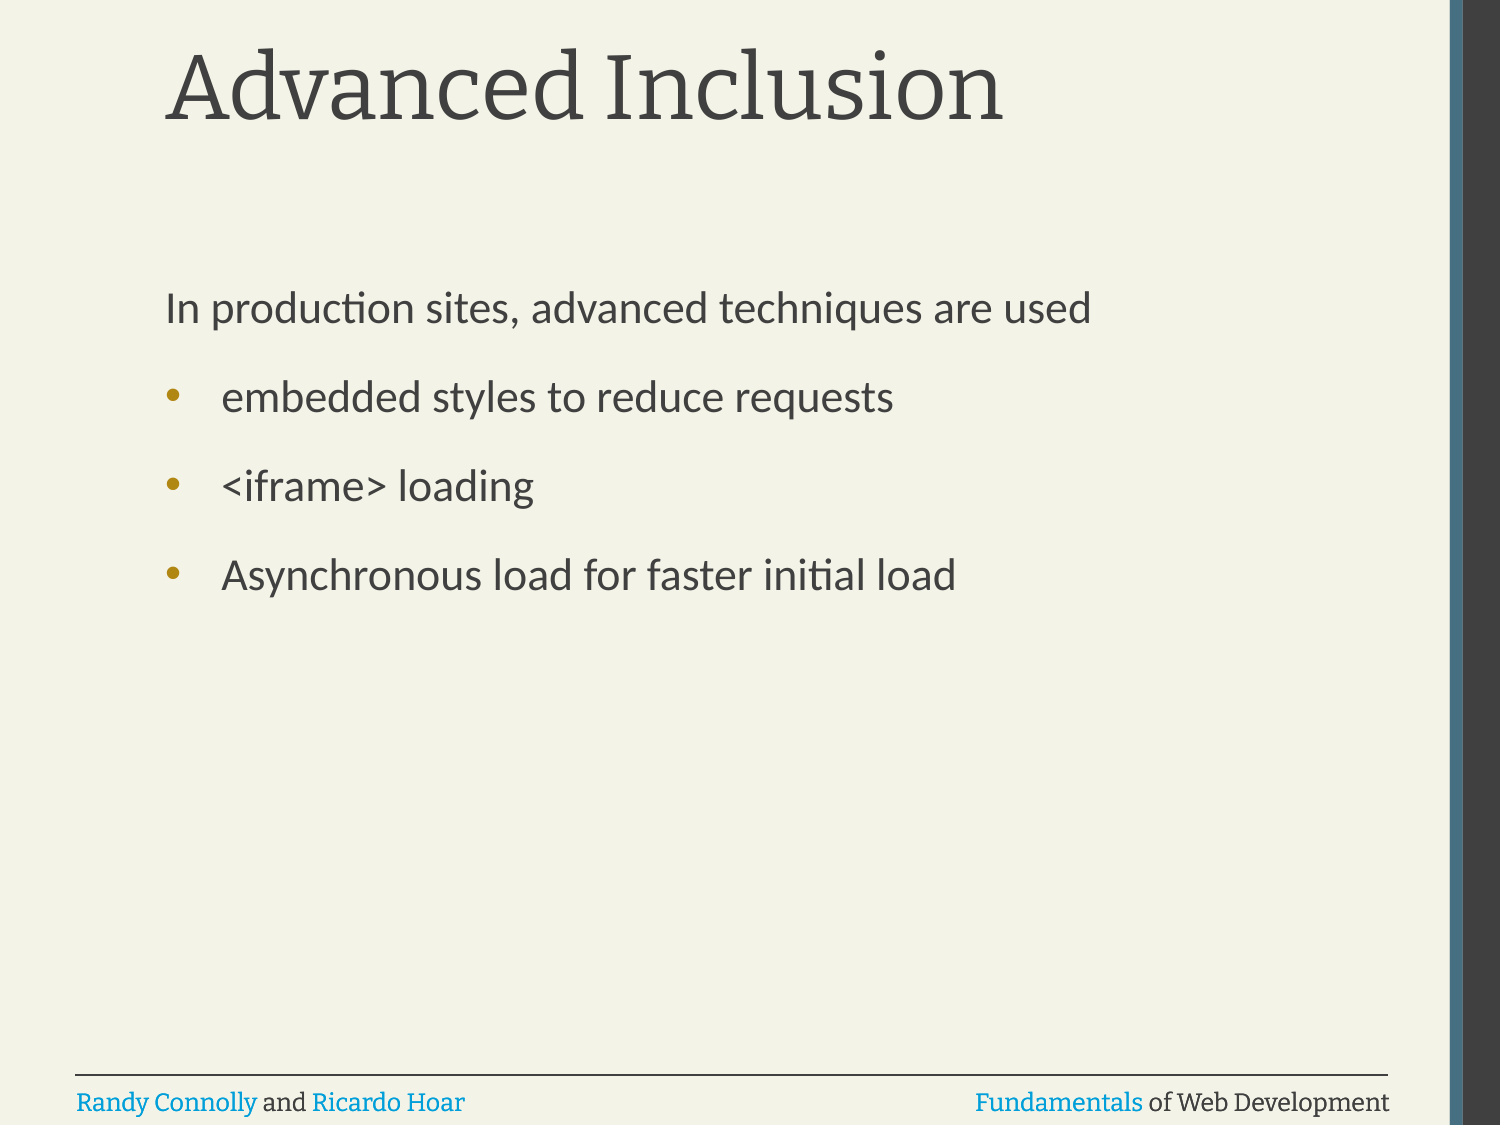

# Advanced Inclusion

In production sites, advanced techniques are used
embedded styles to reduce requests
<iframe> loading
Asynchronous load for faster initial load